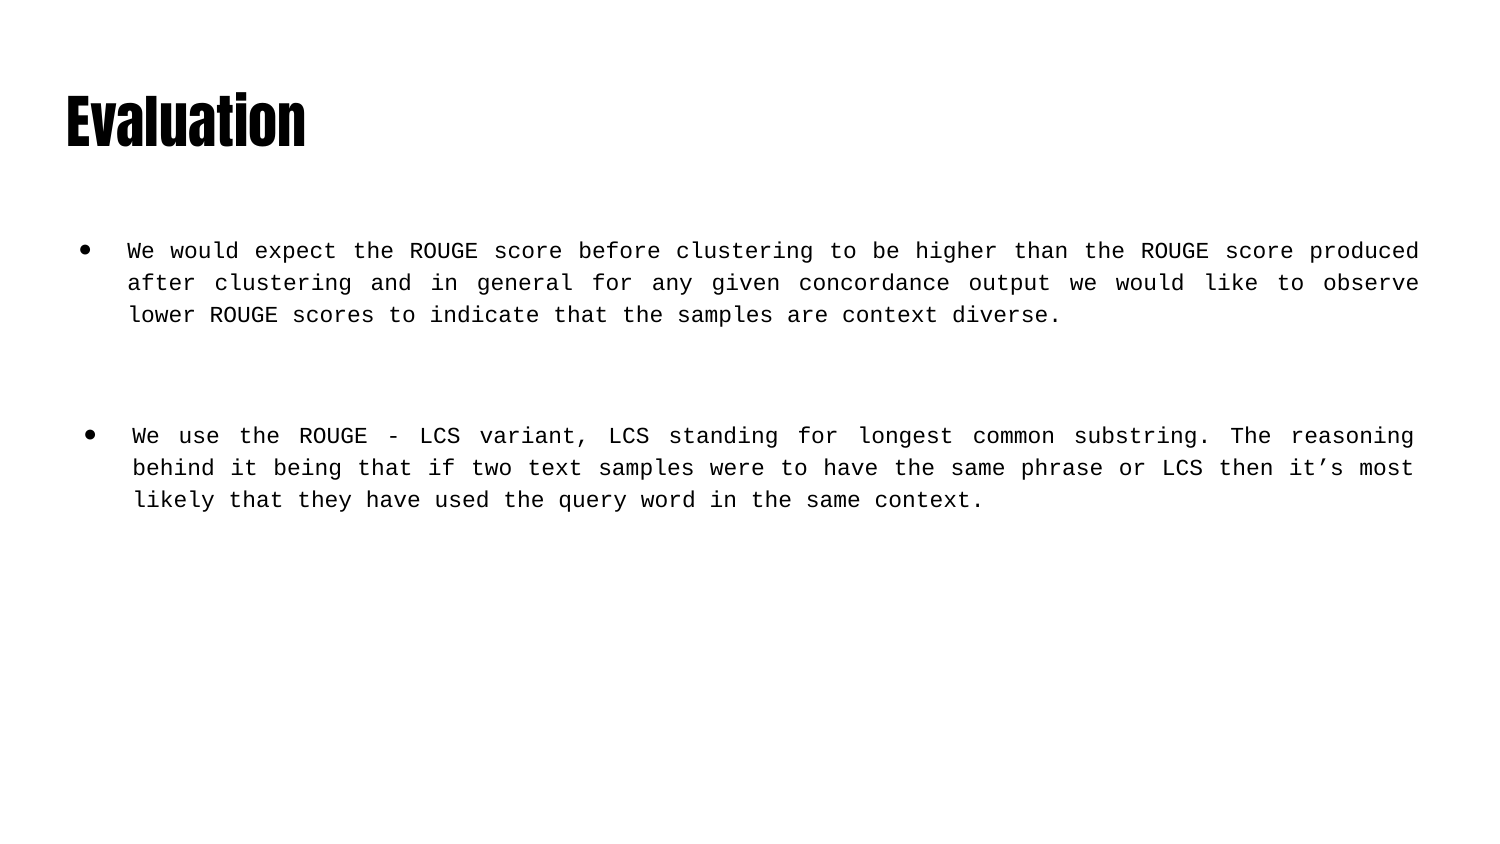

# Evaluation

We would expect the ROUGE score before clustering to be higher than the ROUGE score produced after clustering and in general for any given concordance output we would like to observe lower ROUGE scores to indicate that the samples are context diverse.

We use the ROUGE - LCS variant, LCS standing for longest common substring. The reasoning behind it being that if two text samples were to have the same phrase or LCS then it’s most likely that they have used the query word in the same context.